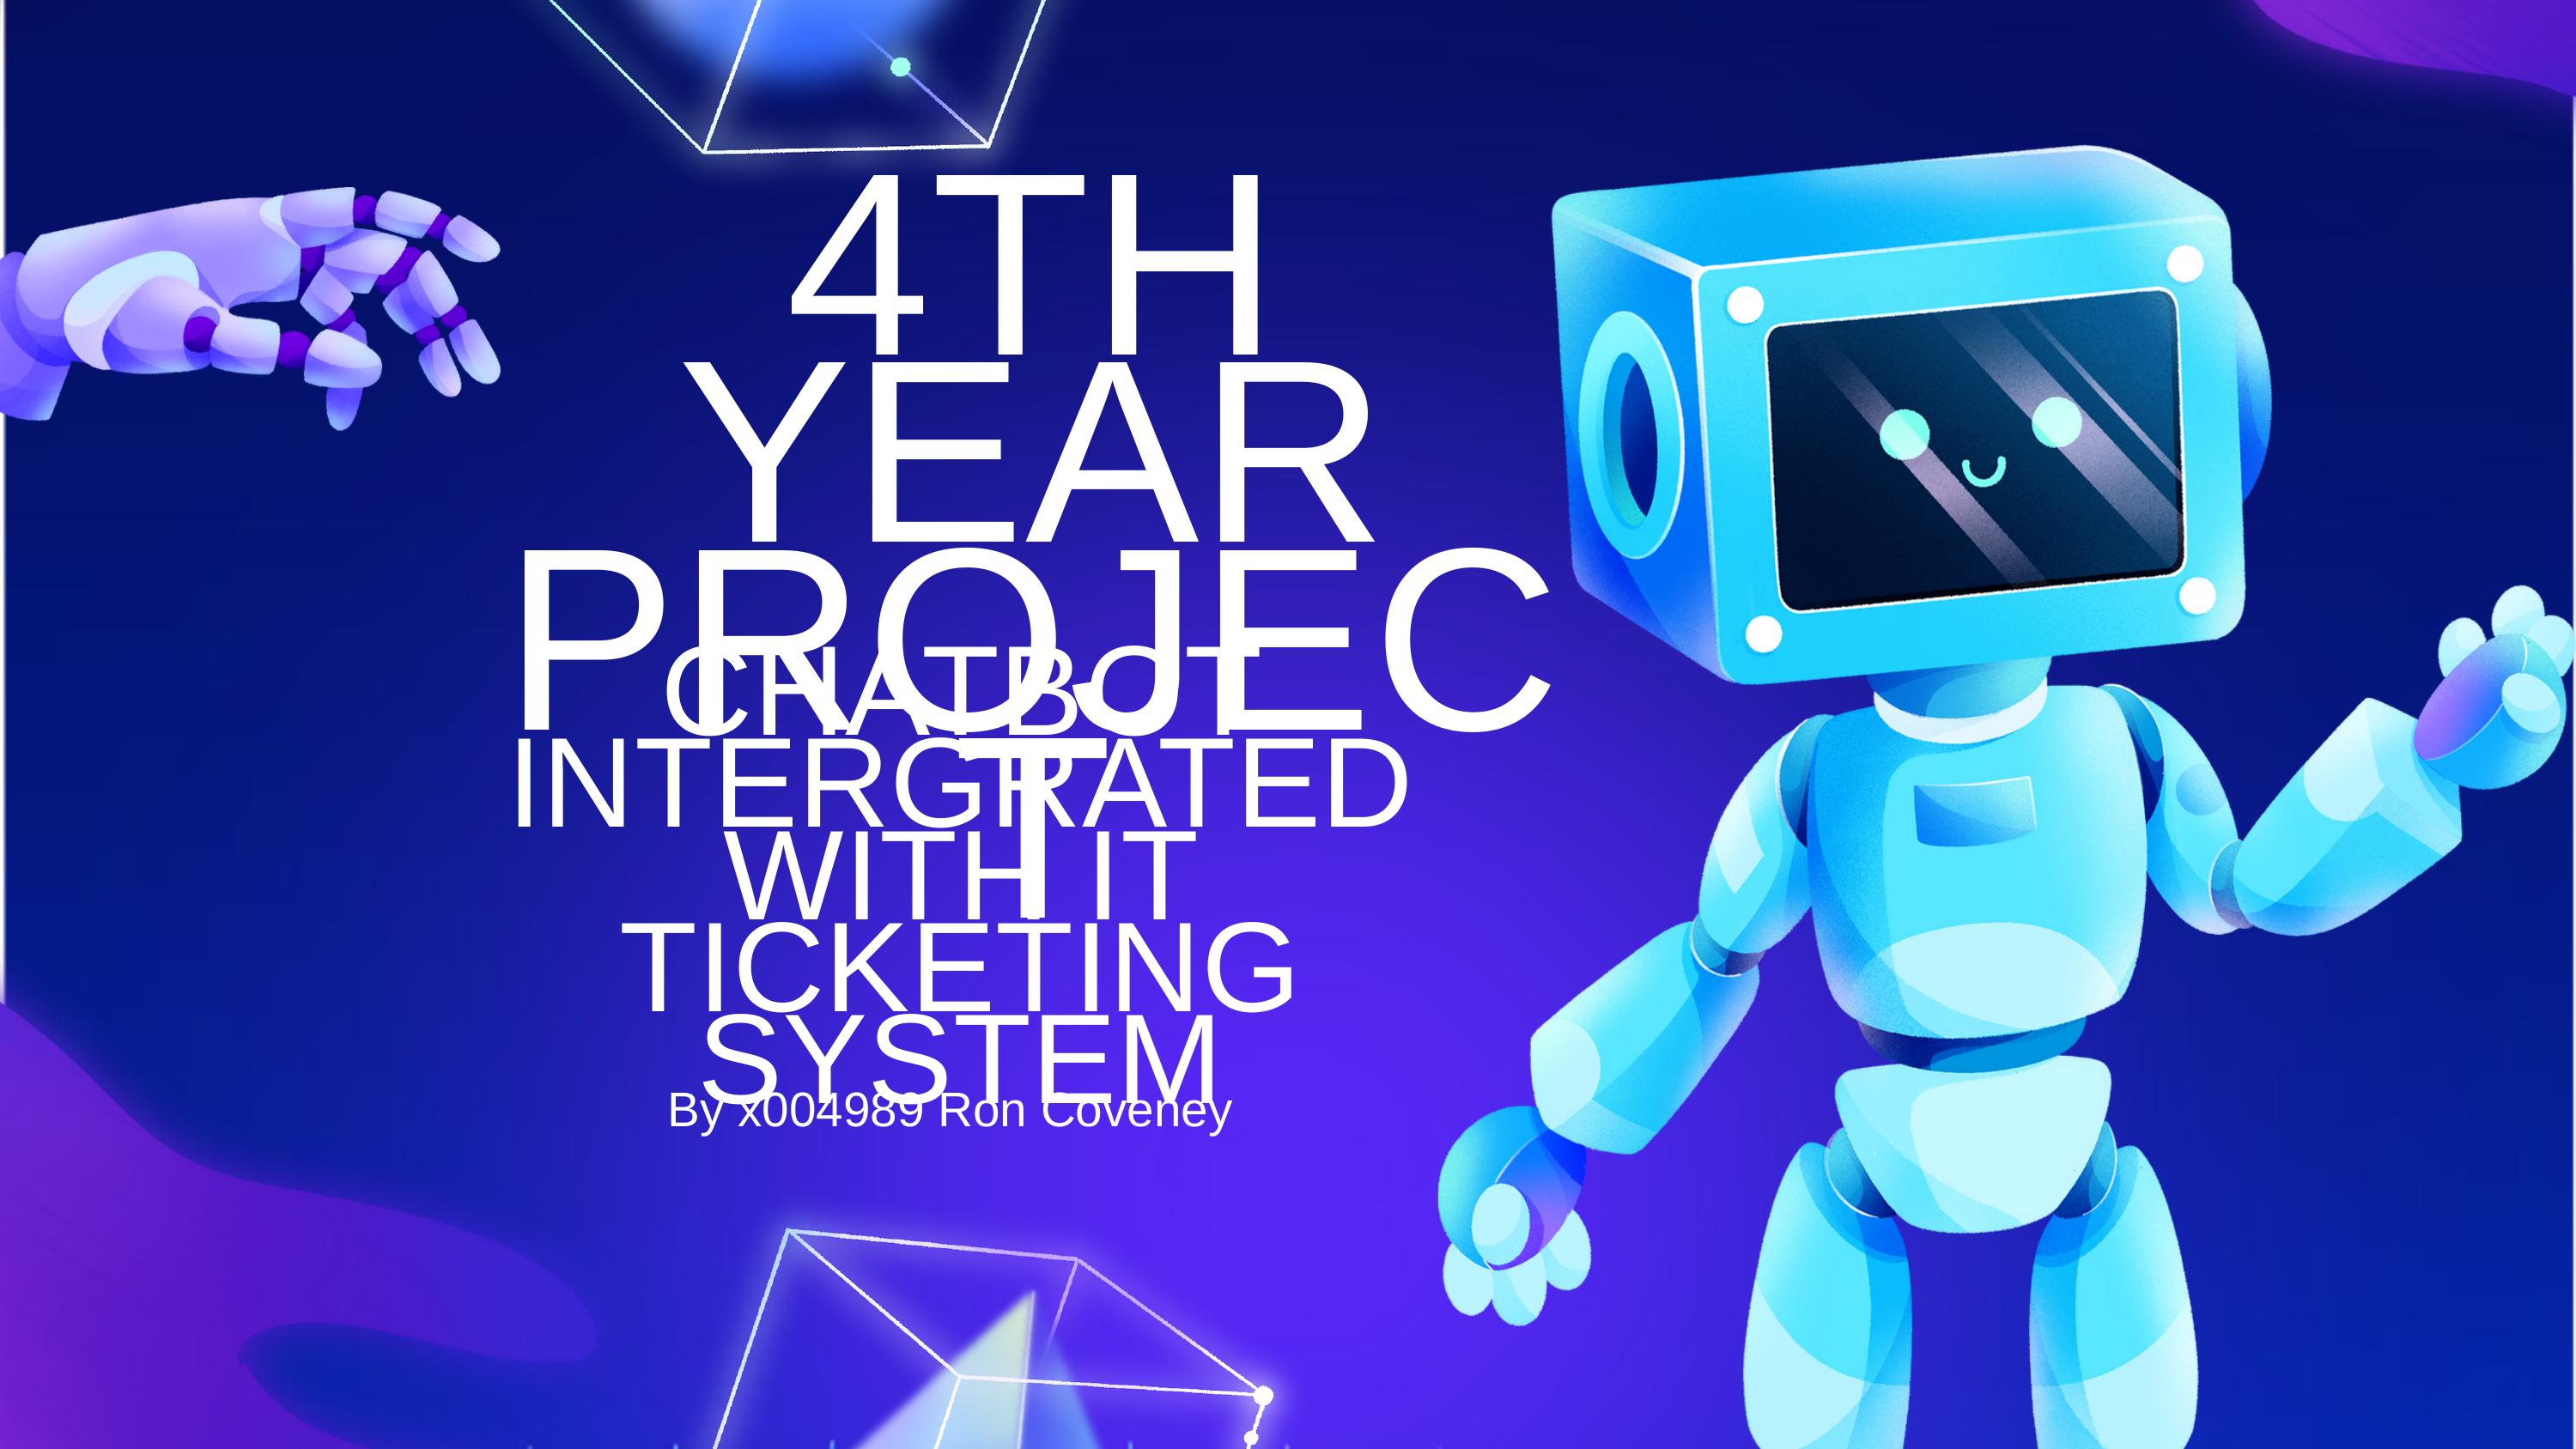

4TH YEAR
PROJECT
CHATBOT INTERGRATED WITH IT TICKETING SYSTEM

By x004989 Ron Coveney